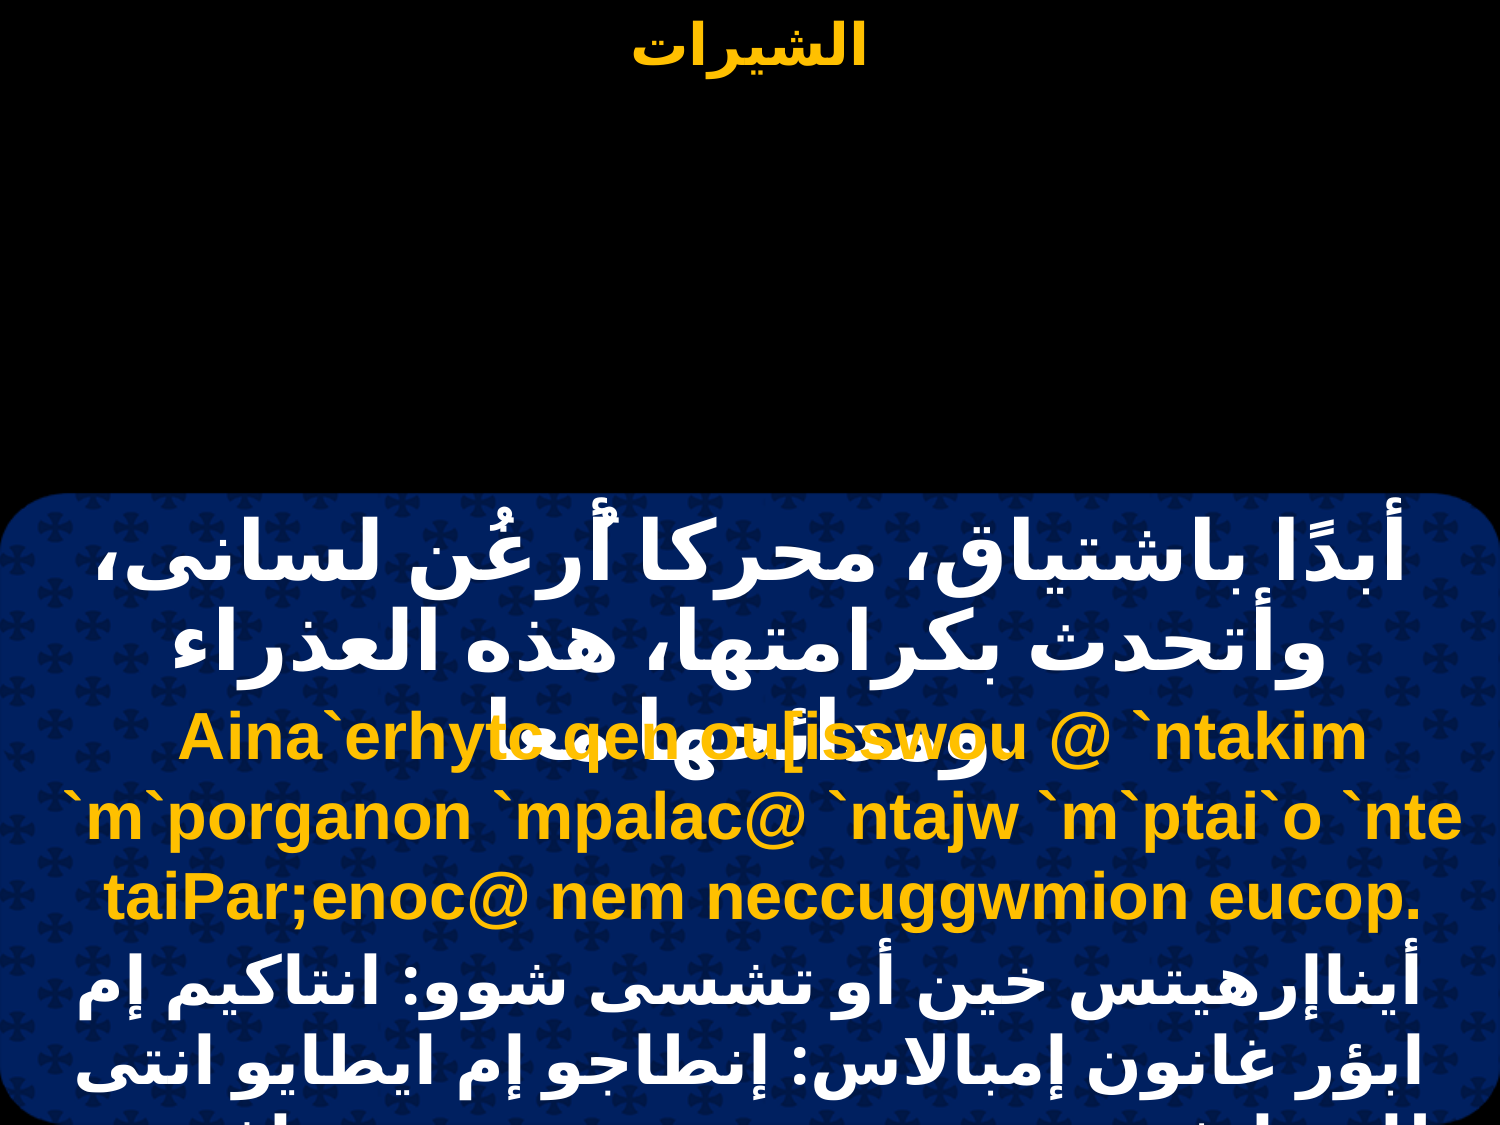

أبدًا باشتياق، محركا أُرغُن لسانى، وأتحدث بكرامتها، هذه العذراء ومدائحها معا.

 Aina`erhytc qen ou[isswou @ `ntakim `m`porganon `mpalac@ `ntajw `m`ptai`o `nte taiPar;enoc@ nem neccuggwmion eucop.

أيناإرهيتس خين أو تشسى شوو: انتاكيم إم ابؤر غانون إمبالاس: إنطاجو إم ايطايو انتى طاى بارثينوس: نيم نيس سينغوميون إفسوب.